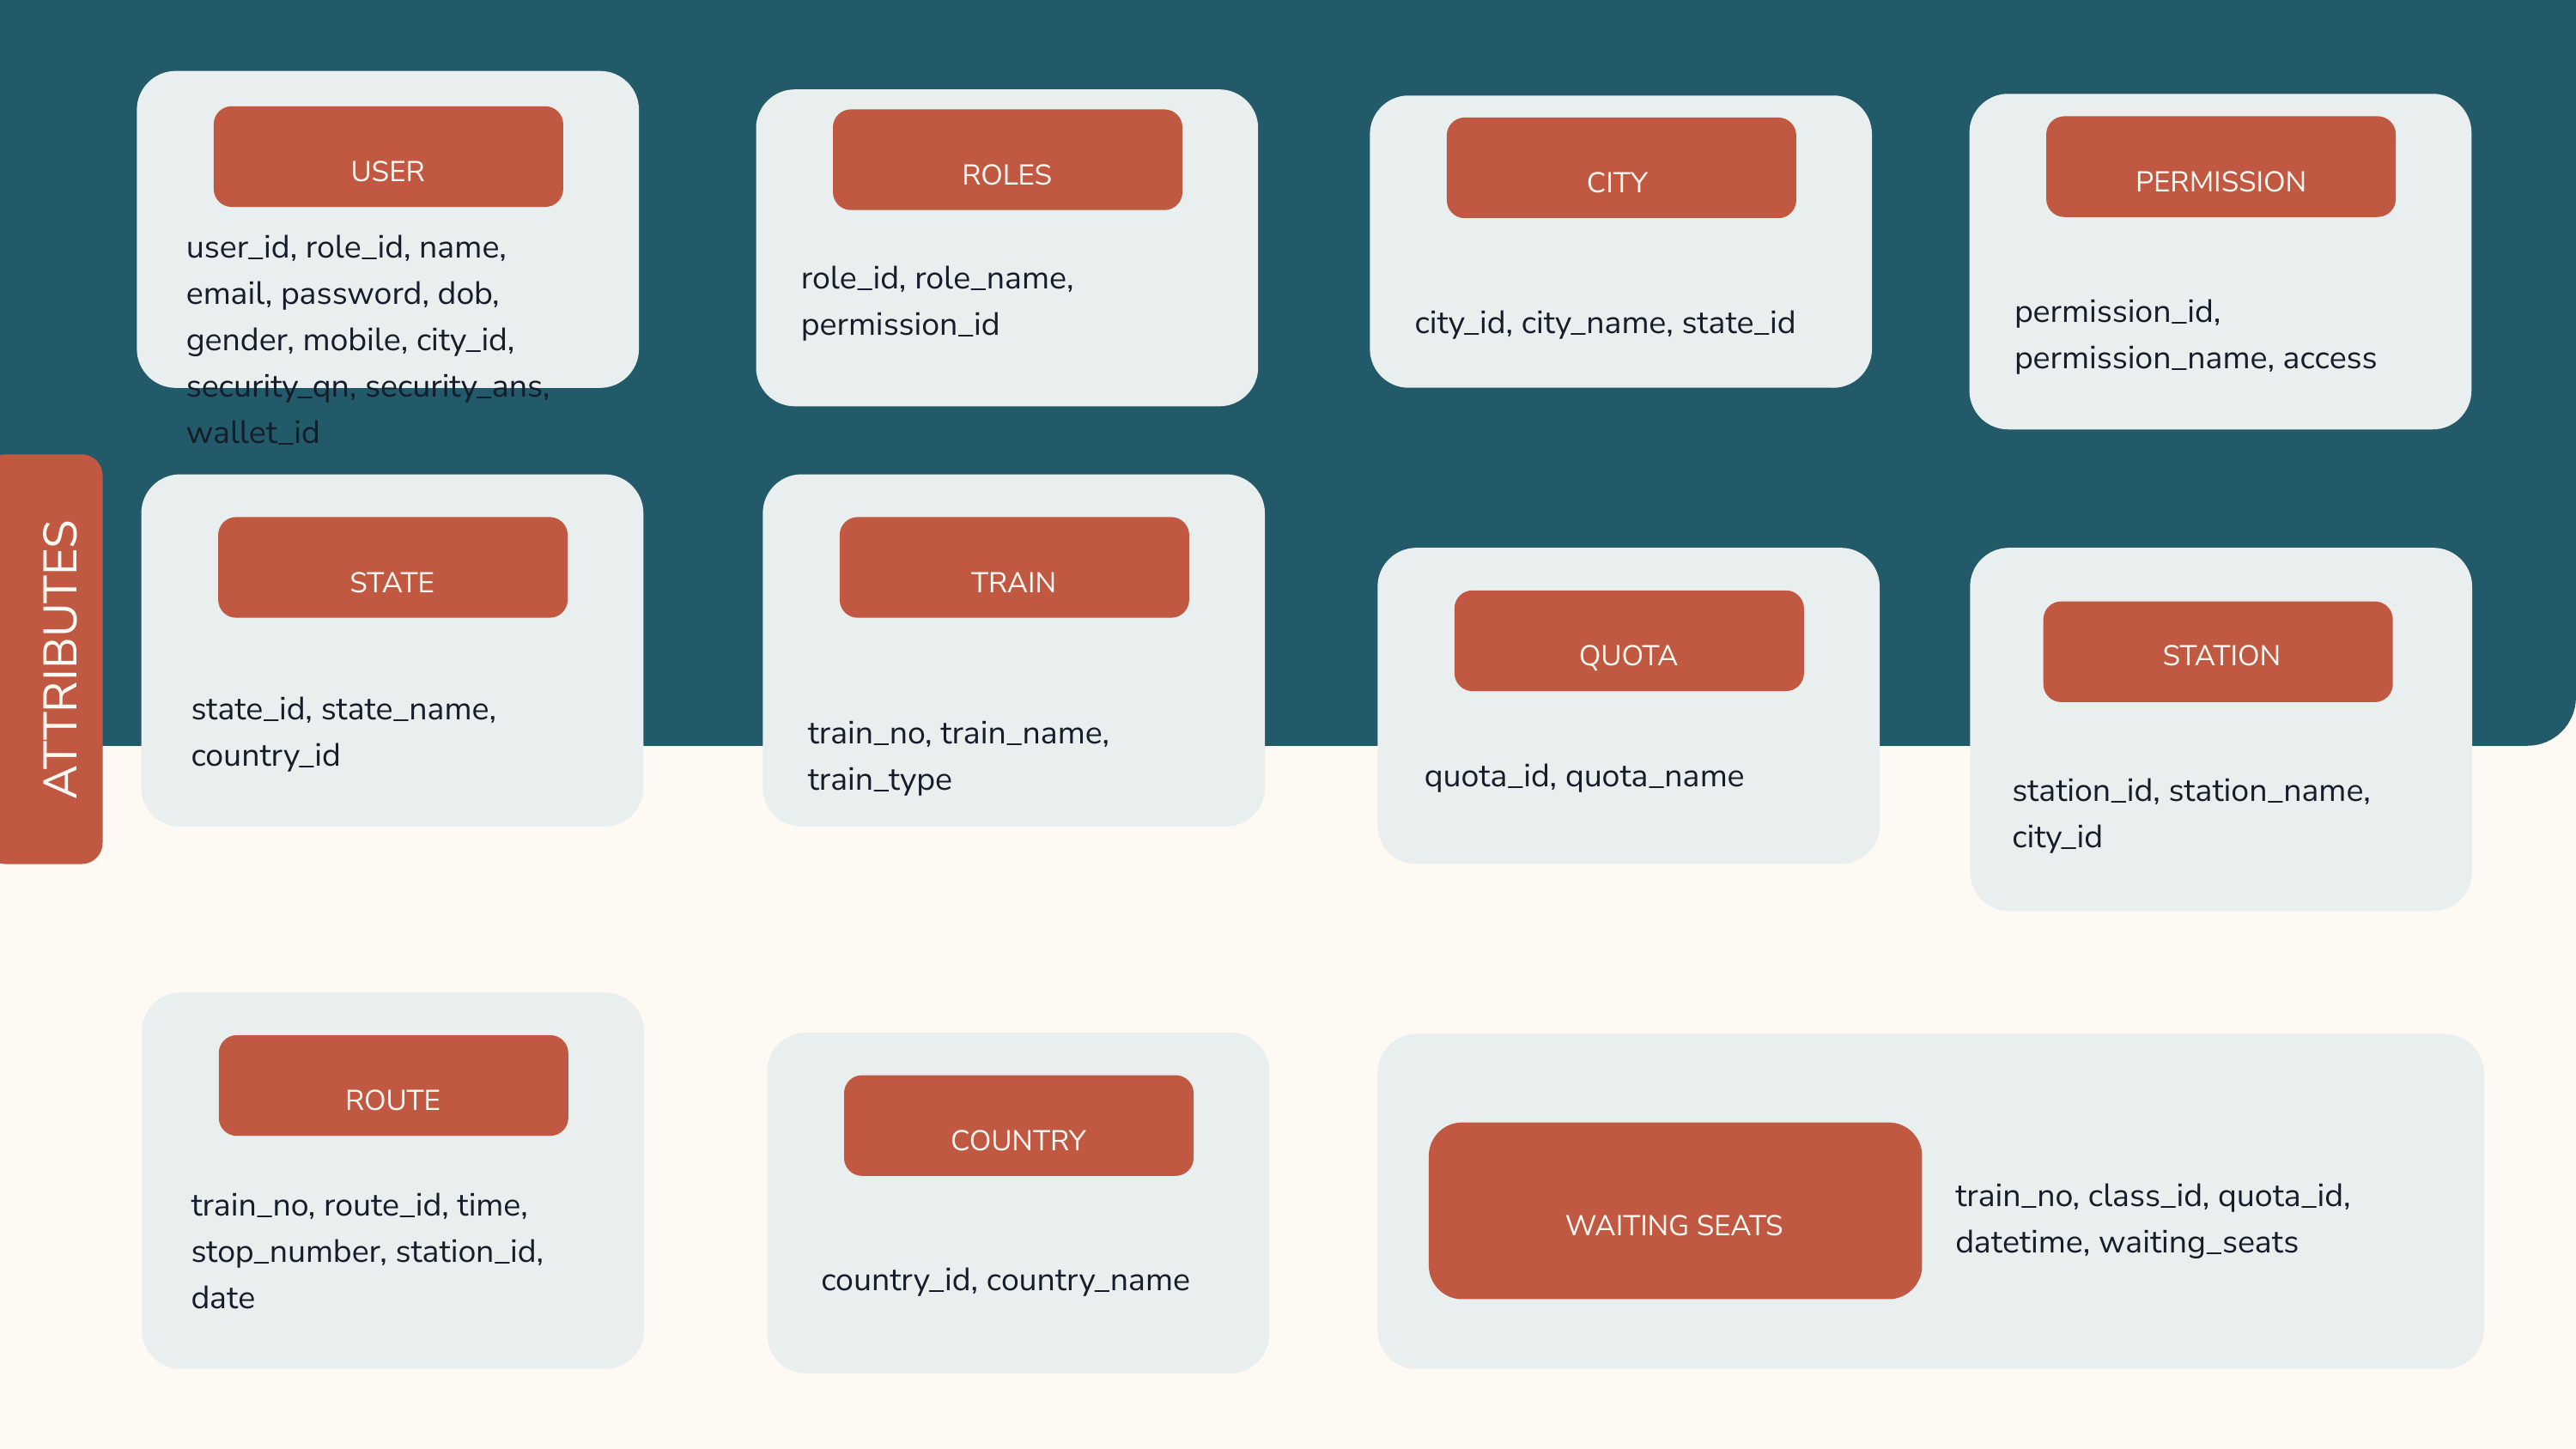

USER
ROLES
PERMISSION
CITY
user_id, role_id, name, email, password, dob, gender, mobile, city_id, security_qn, security_ans, wallet_id
role_id, role_name, permission_id
permission_id, permission_name, access
city_id, city_name, state_id

STATE
TRAIN

QUOTA
STATION
ATTRIBUTES
state_id, state_name, country_id
train_no, train_name, train_type
quota_id, quota_name
station_id, station_name, city_id

ROUTE

COUNTRY

train_no, class_id, quota_id, datetime, waiting_seats
train_no, route_id, time, stop_number, station_id, date
WAITING SEATS
 country_id, country_name